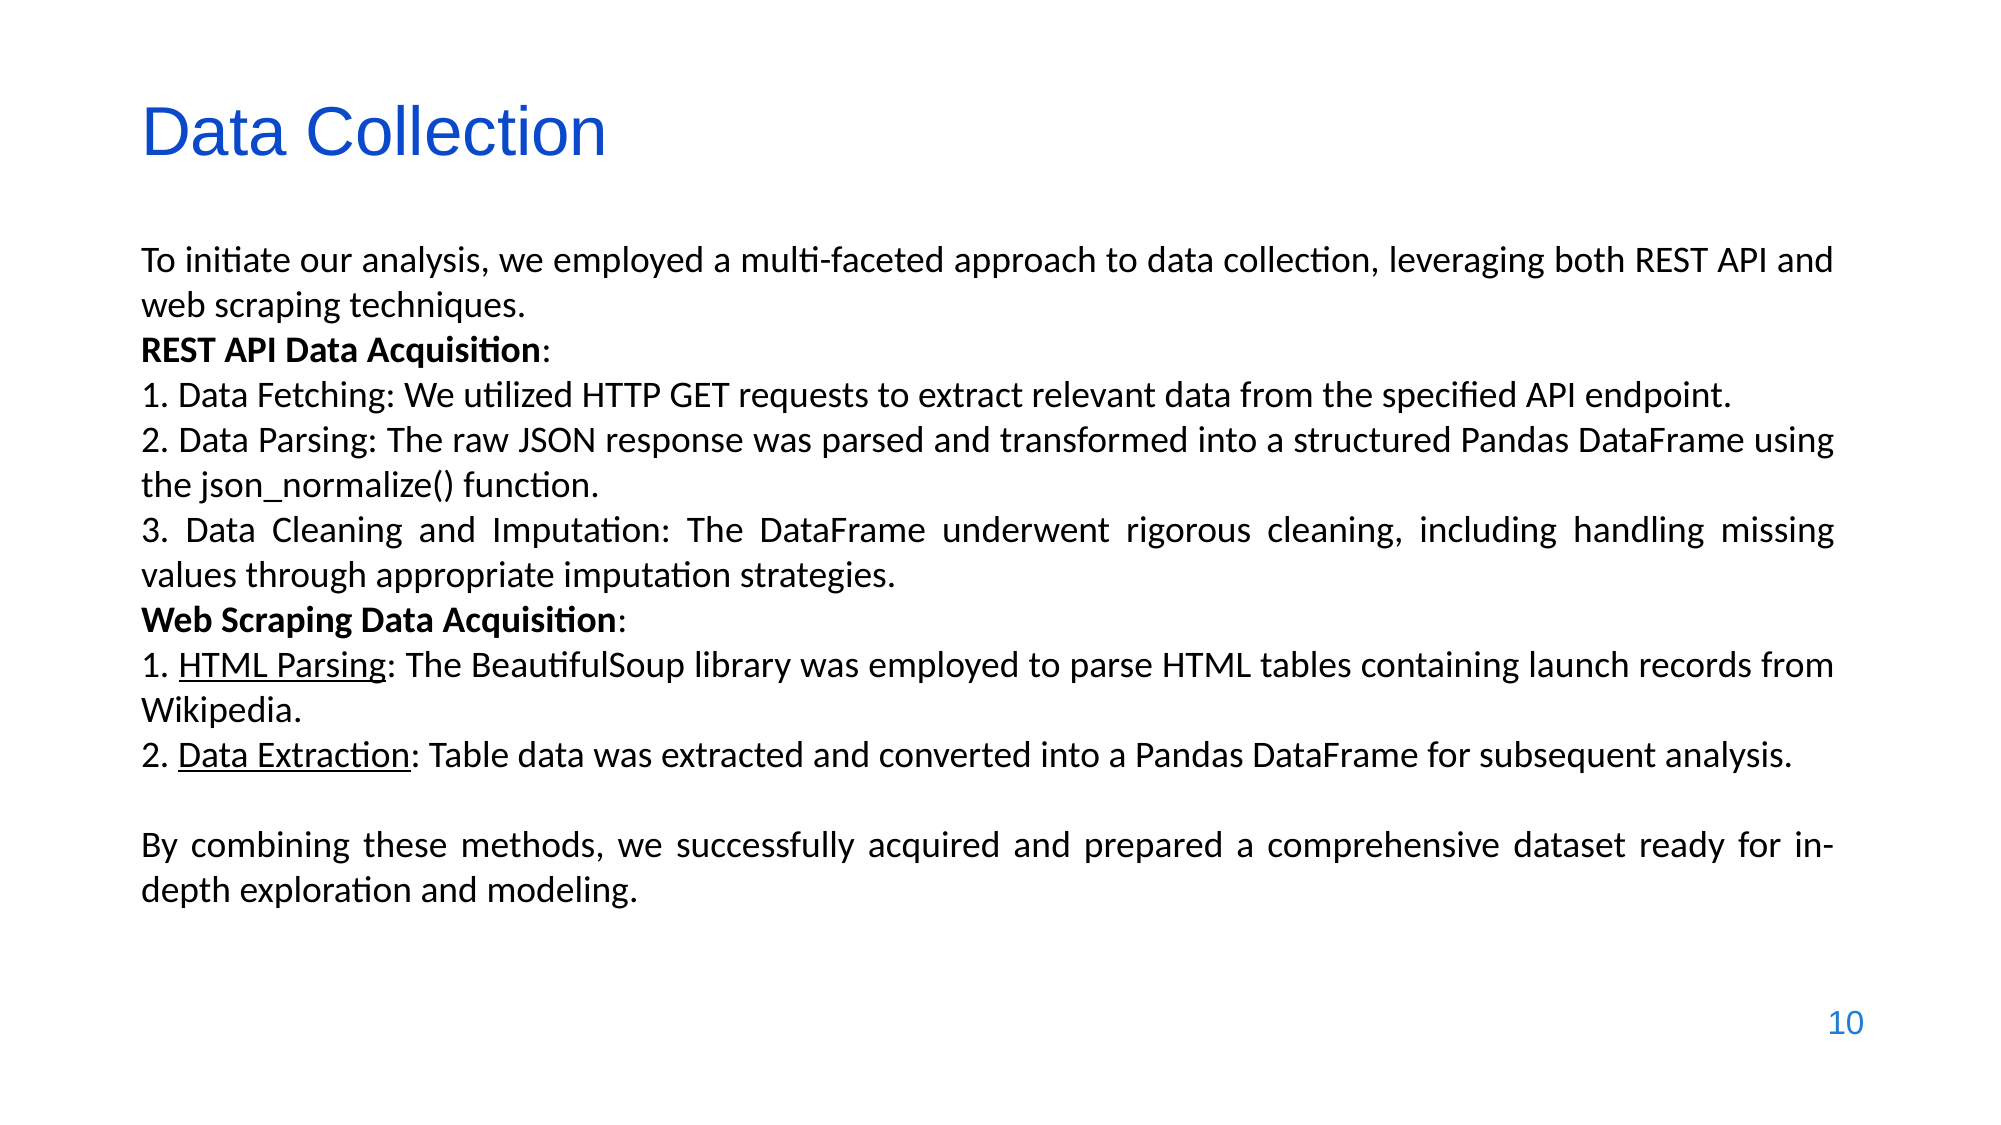

Data Collection
To initiate our analysis, we employed a multi-faceted approach to data collection, leveraging both REST API and web scraping techniques.
REST API Data Acquisition:
1. Data Fetching: We utilized HTTP GET requests to extract relevant data from the specified API endpoint.
2. Data Parsing: The raw JSON response was parsed and transformed into a structured Pandas DataFrame using the json_normalize() function.
3. Data Cleaning and Imputation: The DataFrame underwent rigorous cleaning, including handling missing values through appropriate imputation strategies.
Web Scraping Data Acquisition:
1. HTML Parsing: The BeautifulSoup library was employed to parse HTML tables containing launch records from Wikipedia.
2. Data Extraction: Table data was extracted and converted into a Pandas DataFrame for subsequent analysis.

By combining these methods, we successfully acquired and prepared a comprehensive dataset ready for in-depth exploration and modeling.

10